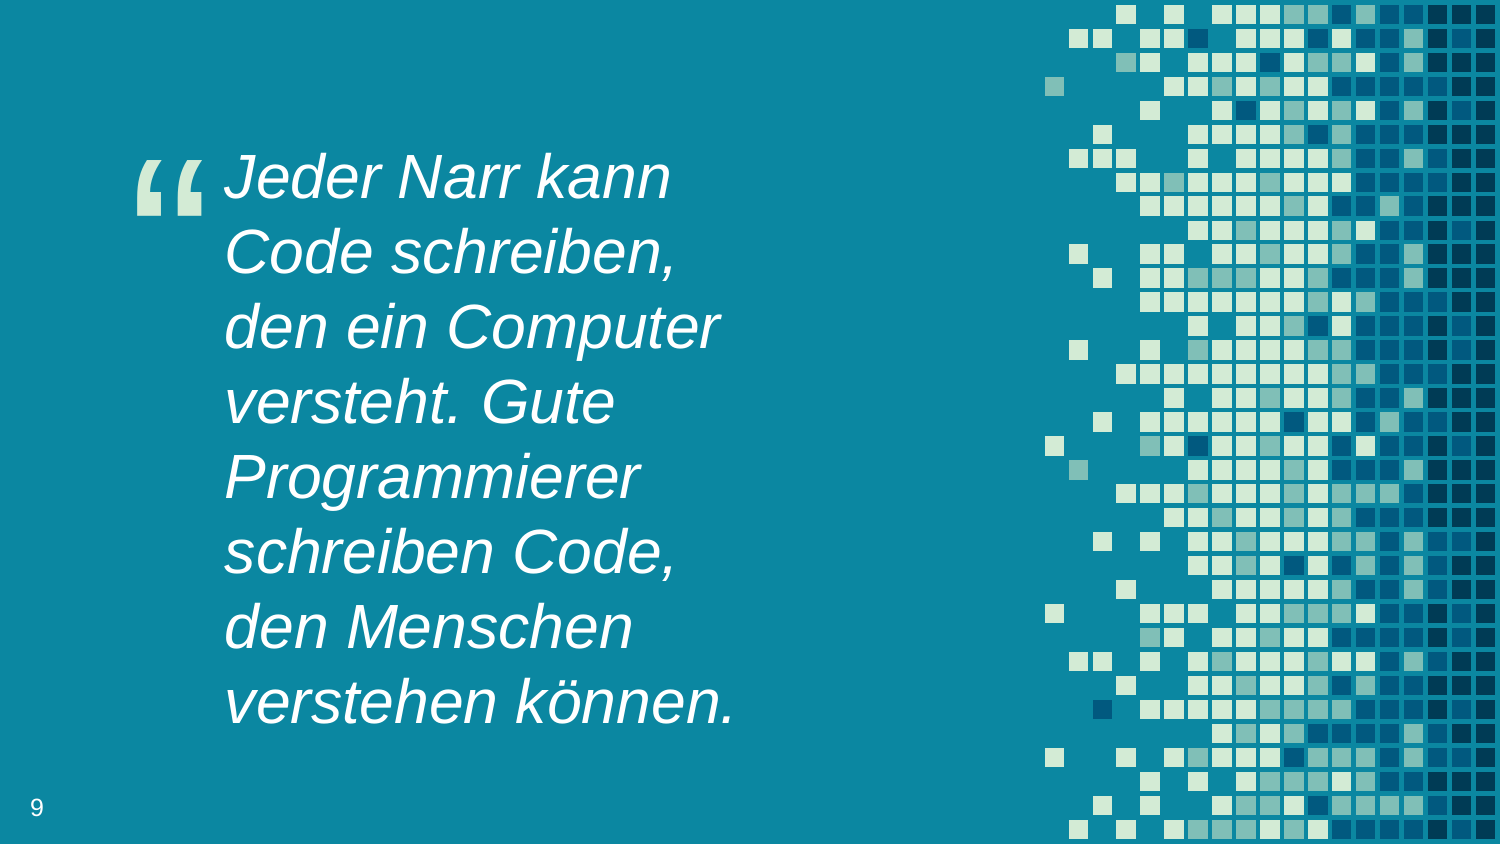

Jeder Narr kann Code schreiben, den ein Computer versteht. Gute Programmierer schreiben Code, den Menschen verstehen können.
9